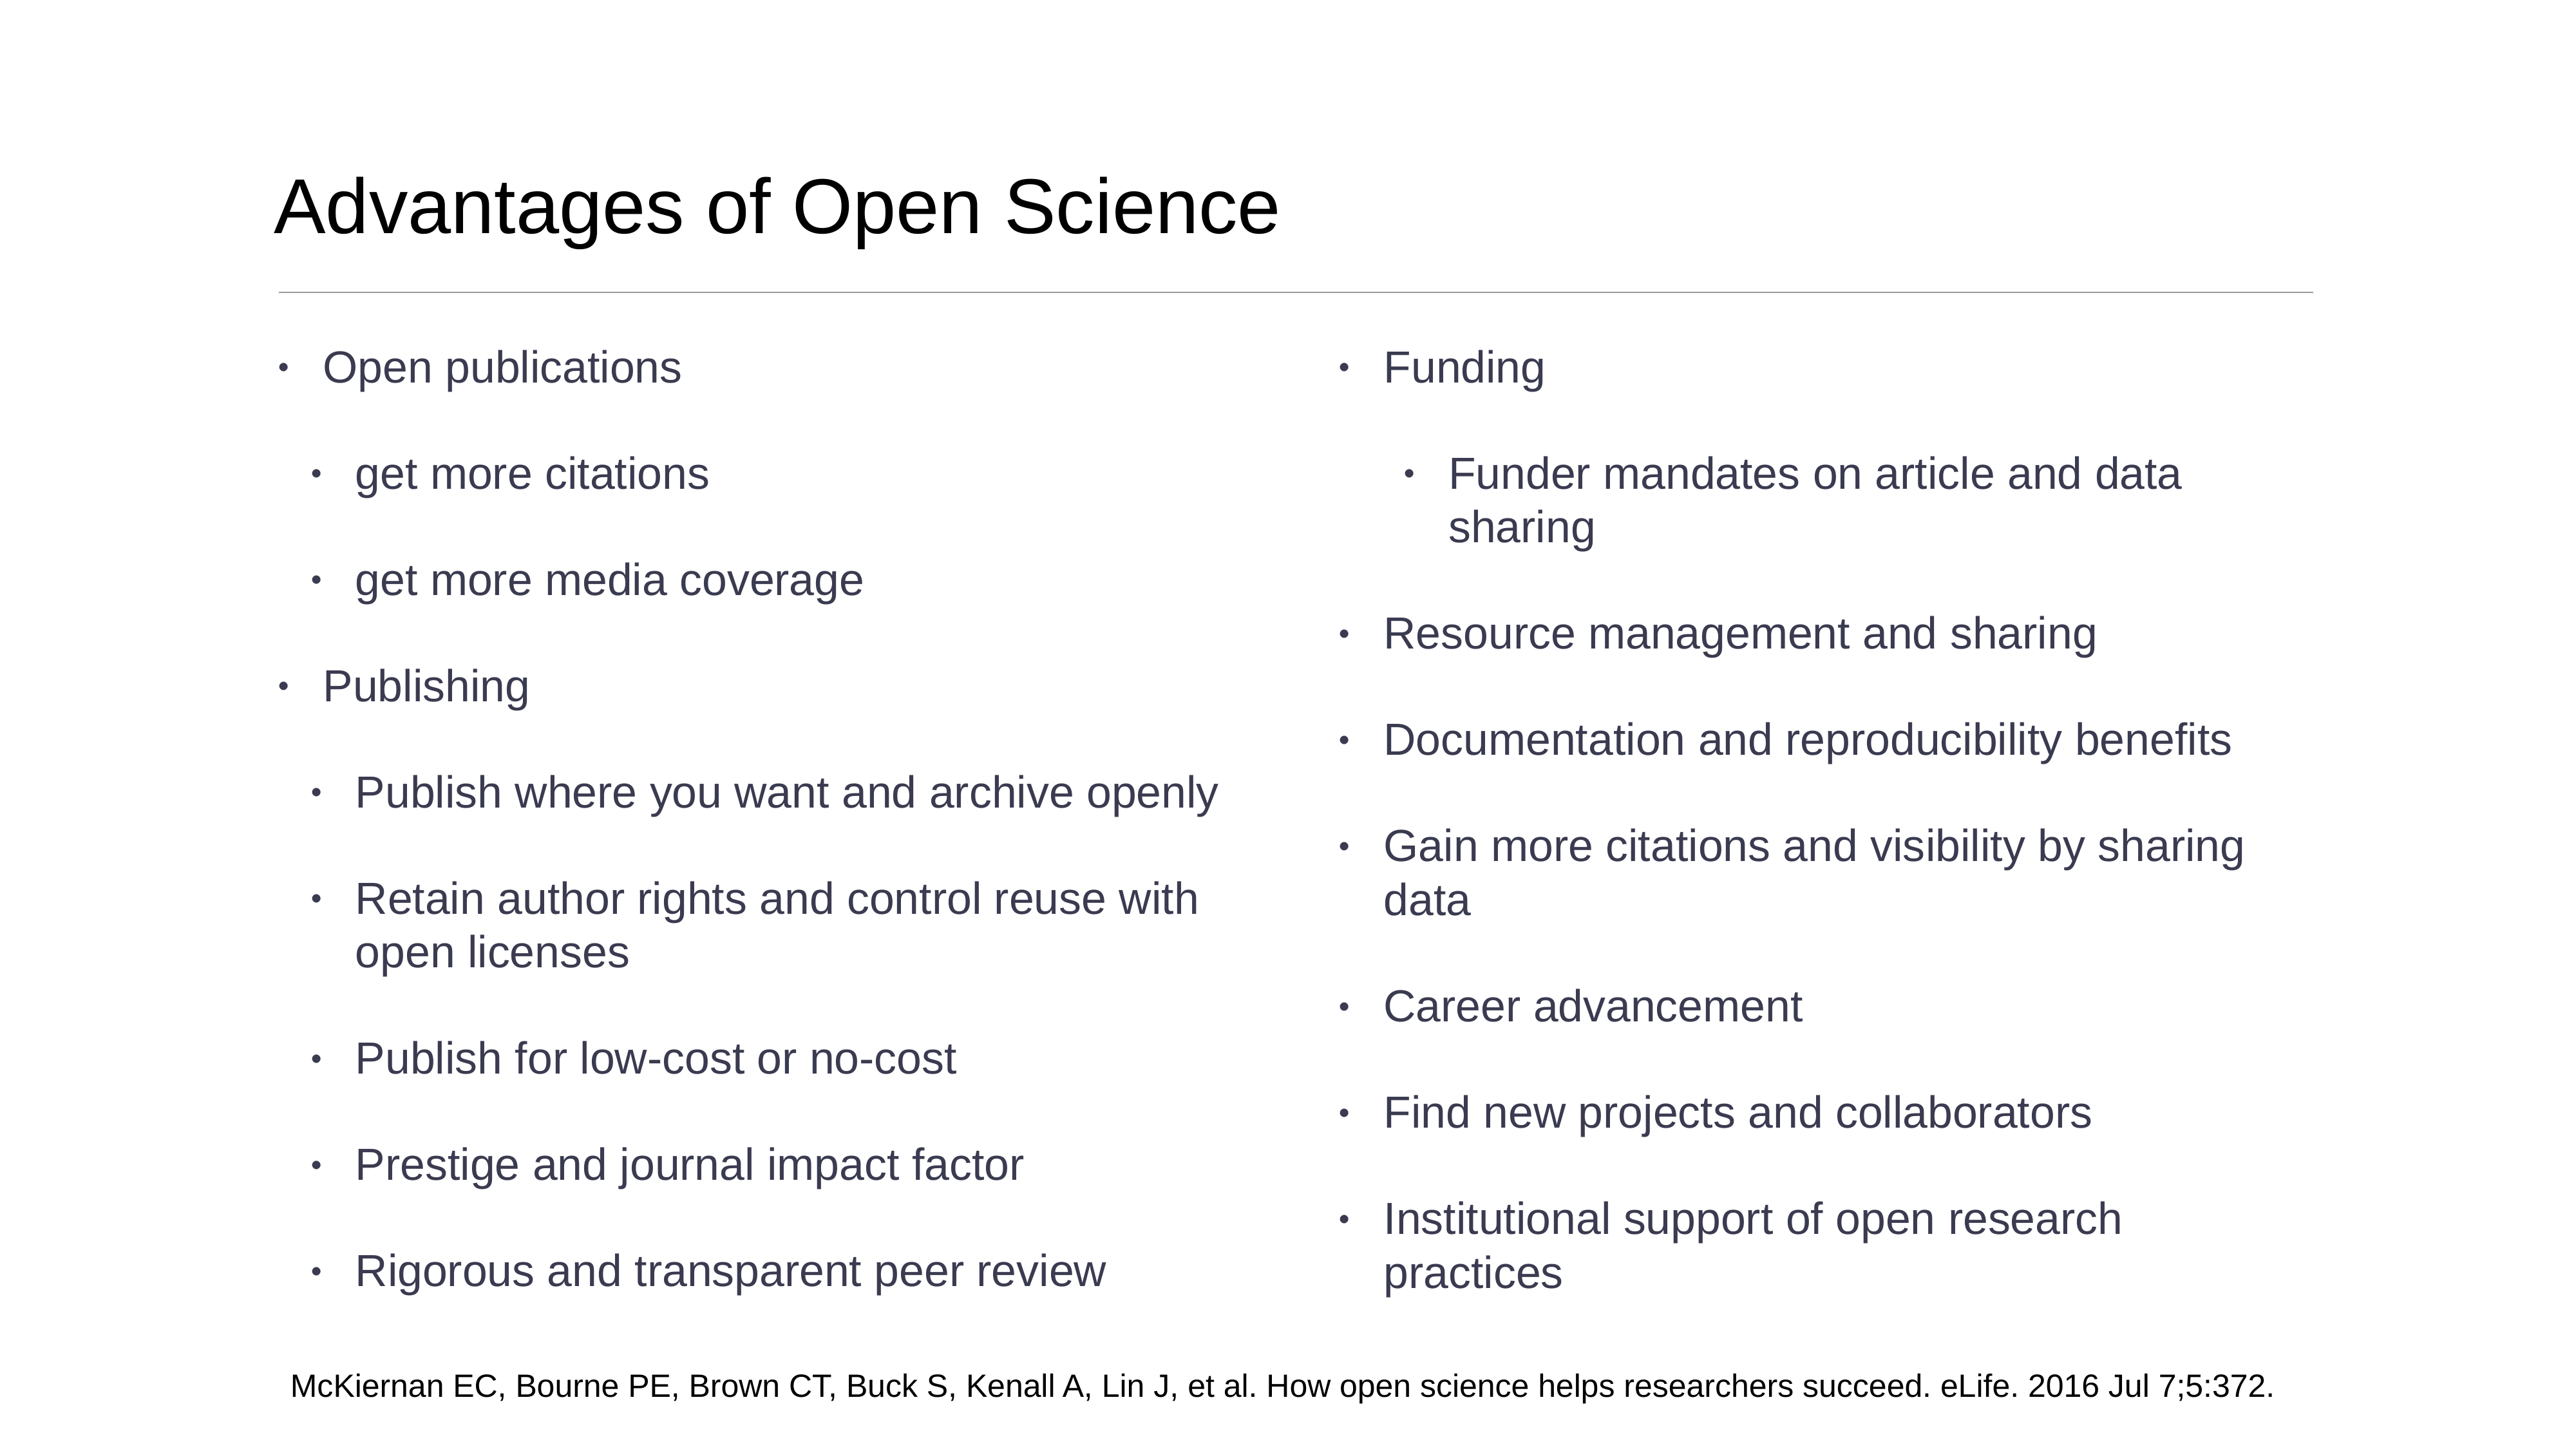

# Advantages of Open Science
Open publications
get more citations
get more media coverage
Publishing
Publish where you want and archive openly
Retain author rights and control reuse with open licenses
Publish for low-cost or no-cost
Prestige and journal impact factor
Rigorous and transparent peer review
Funding
Funder mandates on article and data sharing
Resource management and sharing
Documentation and reproducibility benefits
Gain more citations and visibility by sharing data
Career advancement
Find new projects and collaborators
Institutional support of open research practices
McKiernan EC, Bourne PE, Brown CT, Buck S, Kenall A, Lin J, et al. How open science helps researchers succeed. eLife. 2016 Jul 7;5:372.